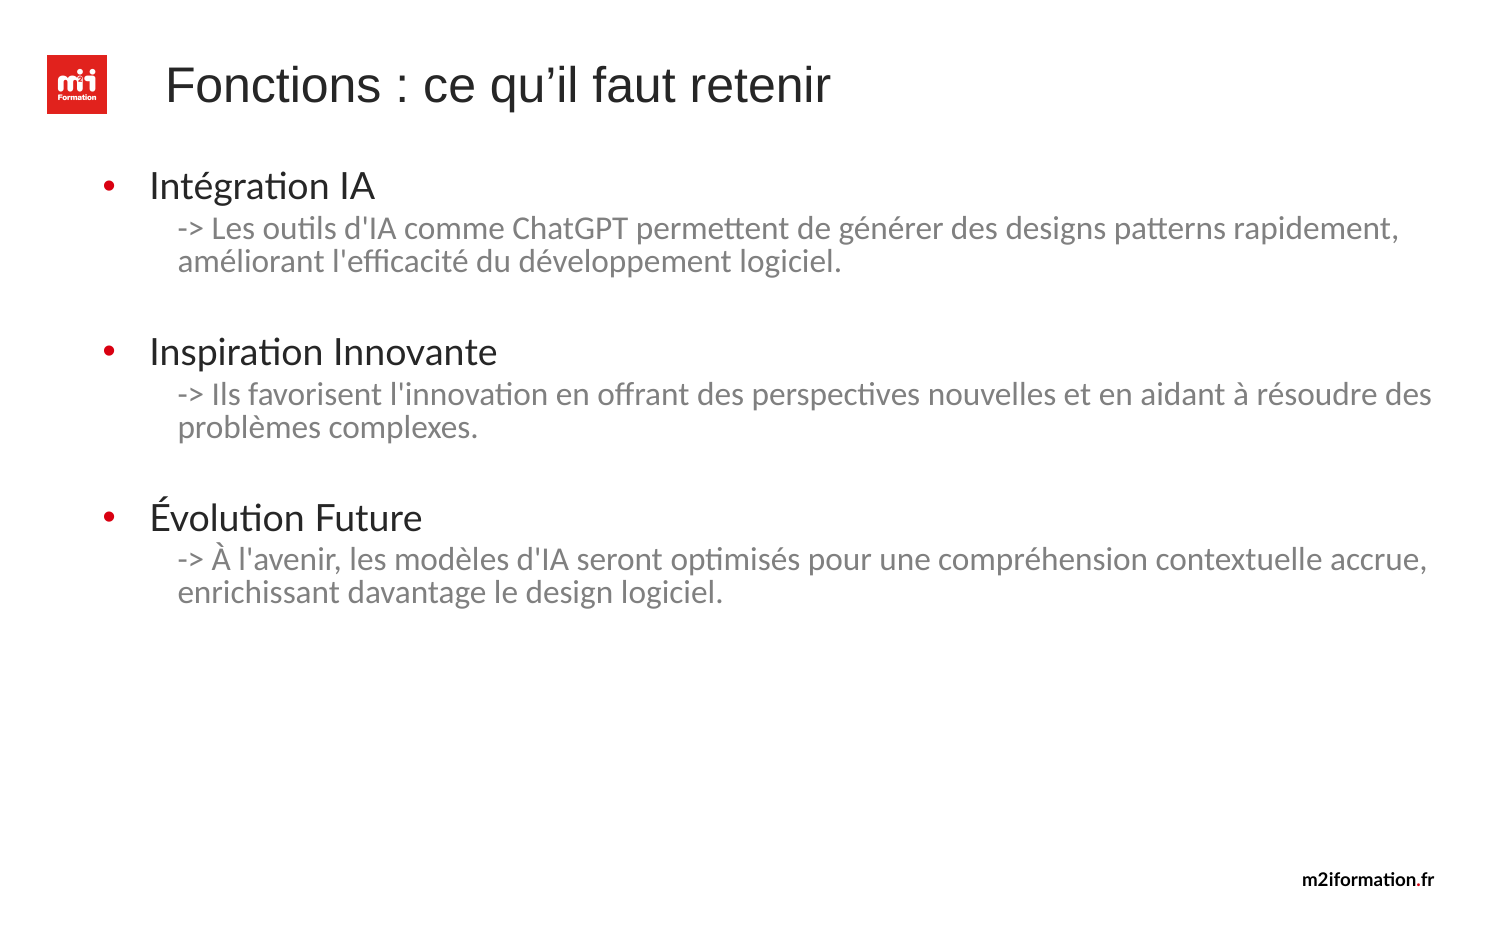

# Fonctions : ce qu’il faut retenir
Intégration IA
-> Les outils d'IA comme ChatGPT permettent de générer des designs patterns rapidement, améliorant l'efficacité du développement logiciel.

Inspiration Innovante
-> Ils favorisent l'innovation en offrant des perspectives nouvelles et en aidant à résoudre des problèmes complexes.

Évolution Future
-> À l'avenir, les modèles d'IA seront optimisés pour une compréhension contextuelle accrue, enrichissant davantage le design logiciel.